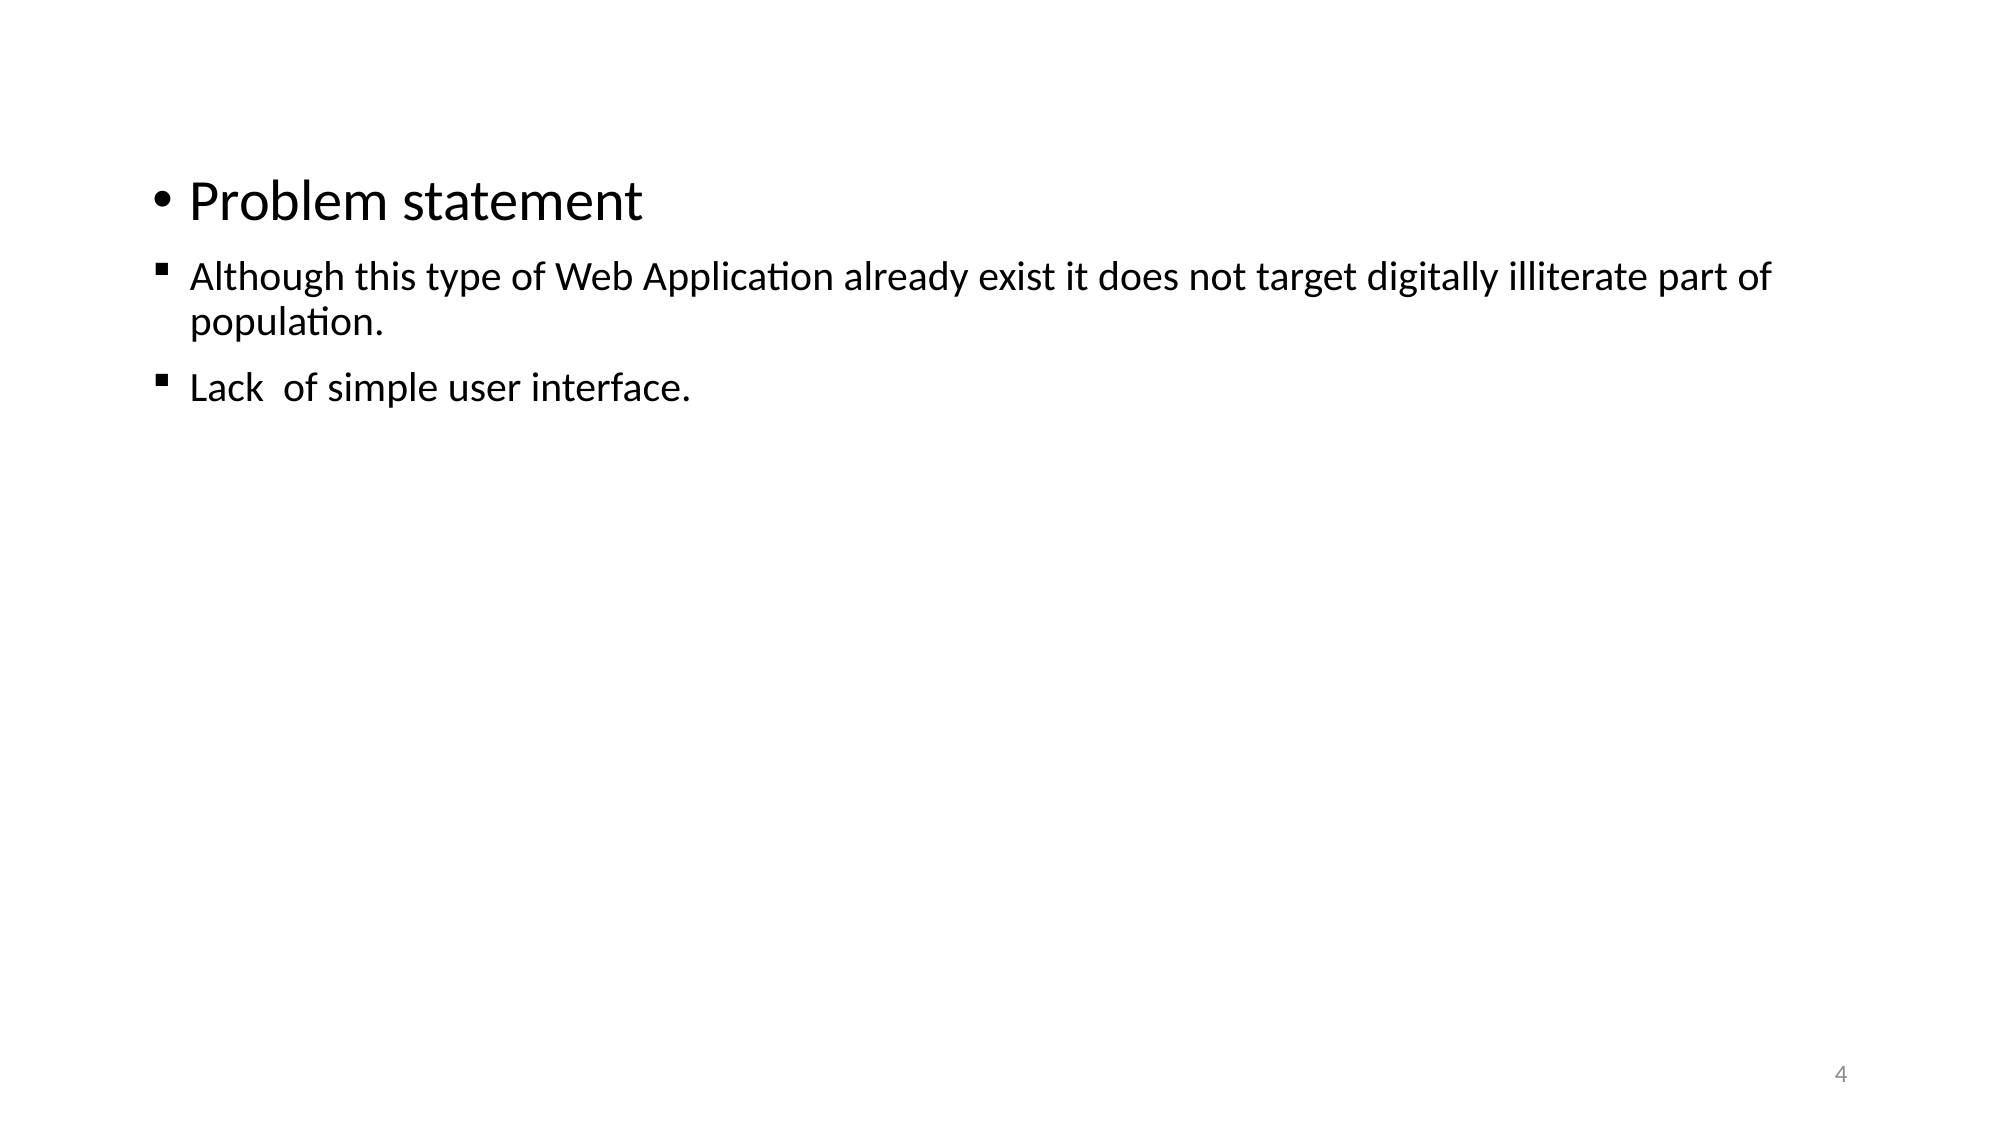

Problem statement
Although this type of Web Application already exist it does not target digitally illiterate part of population.
Lack  of simple user interface.

4